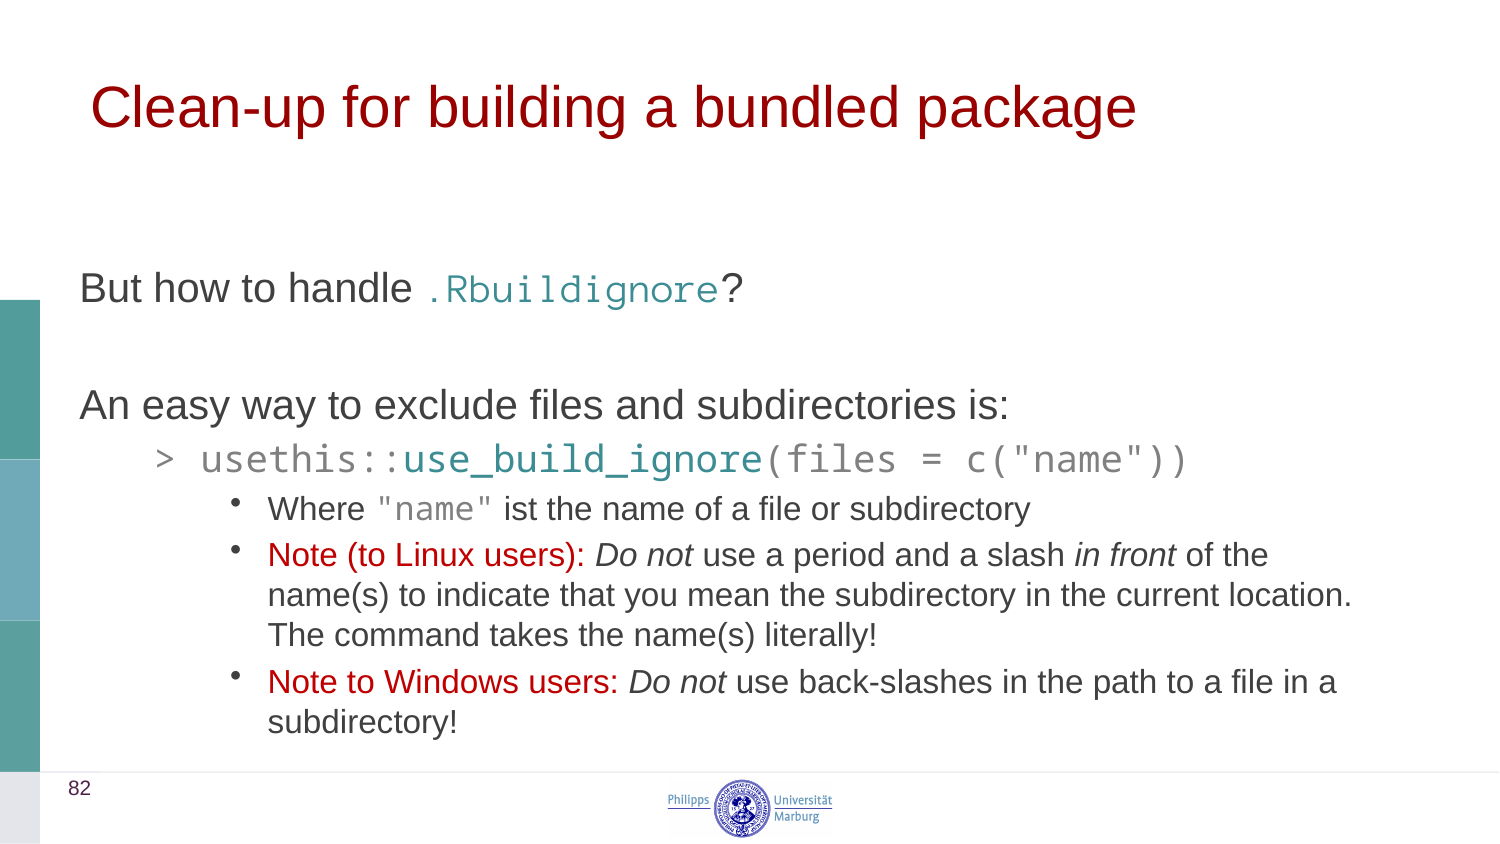

# Clean-up for building a bundled package
But how to handle .Rbuildignore?

An easy way to exclude files and subdirectories is:
usethis::use_build_ignore(files = c("name"))
Where "name" ist the name of a file or subdirectory
Note (to Linux users): Do not use a period and a slash in front of the name(s) to indicate that you mean the subdirectory in the current location. The command takes the name(s) literally!
Note to Windows users: Do not use back-slashes in the path to a file in a subdirectory!
82